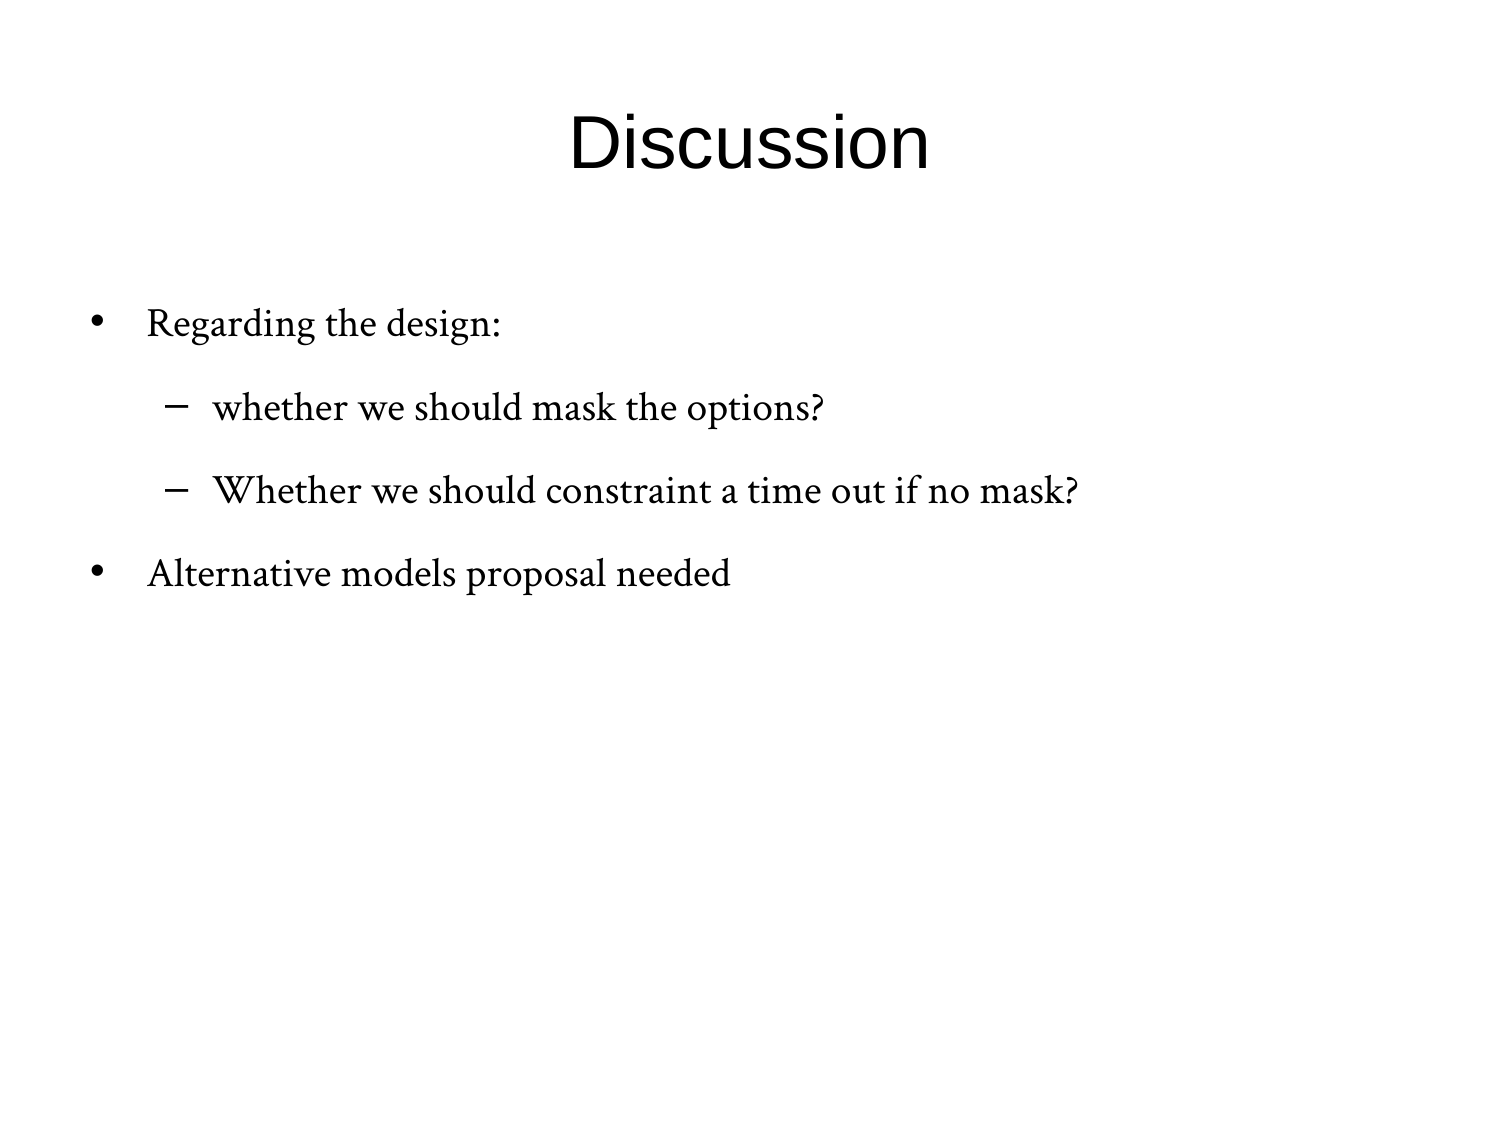

# Discussion
Regarding the design:
whether we should mask the options?
Whether we should constraint a time out if no mask?
Alternative models proposal needed